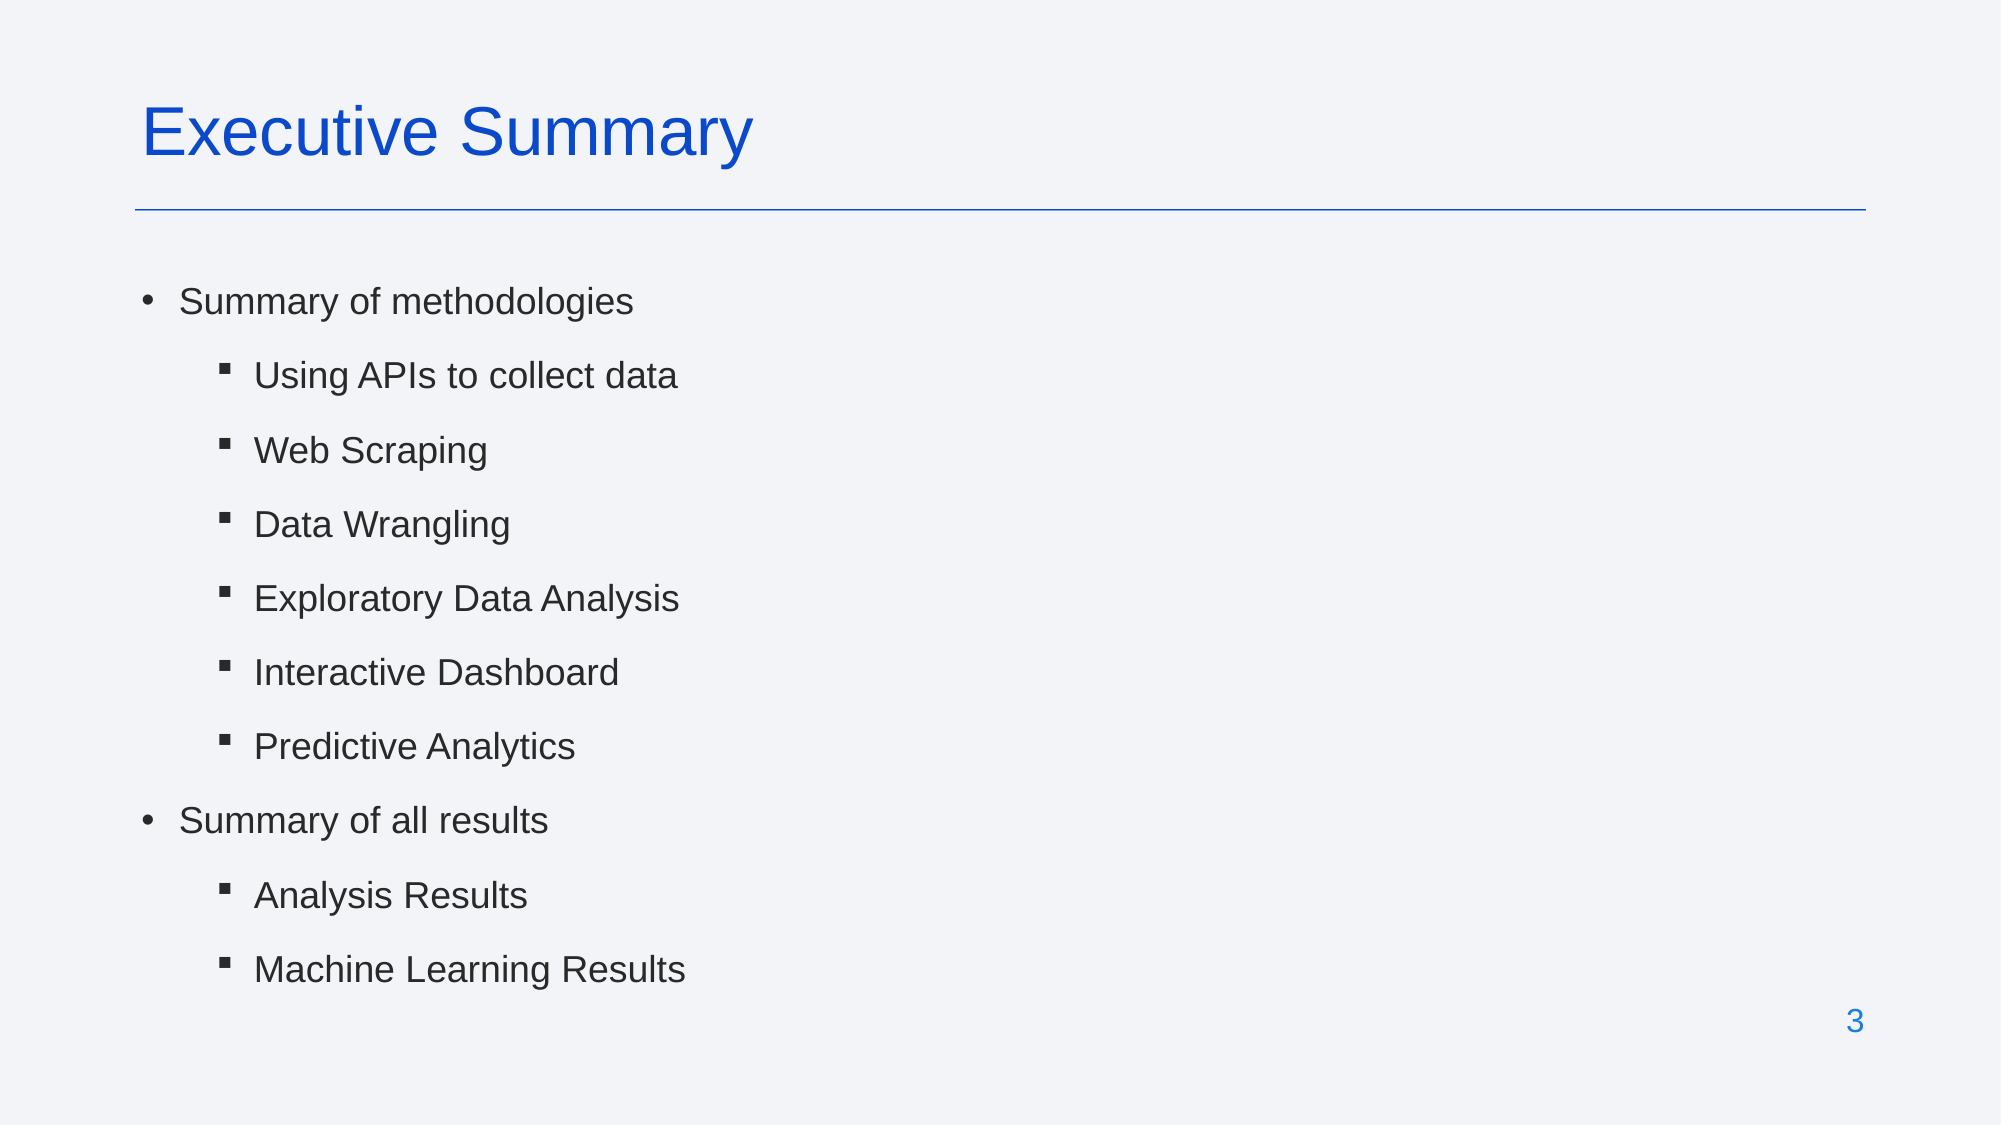

Executive Summary
Summary of methodologies
Using APIs to collect data
Web Scraping
Data Wrangling
Exploratory Data Analysis
Interactive Dashboard
Predictive Analytics
Summary of all results
Analysis Results
Machine Learning Results
3